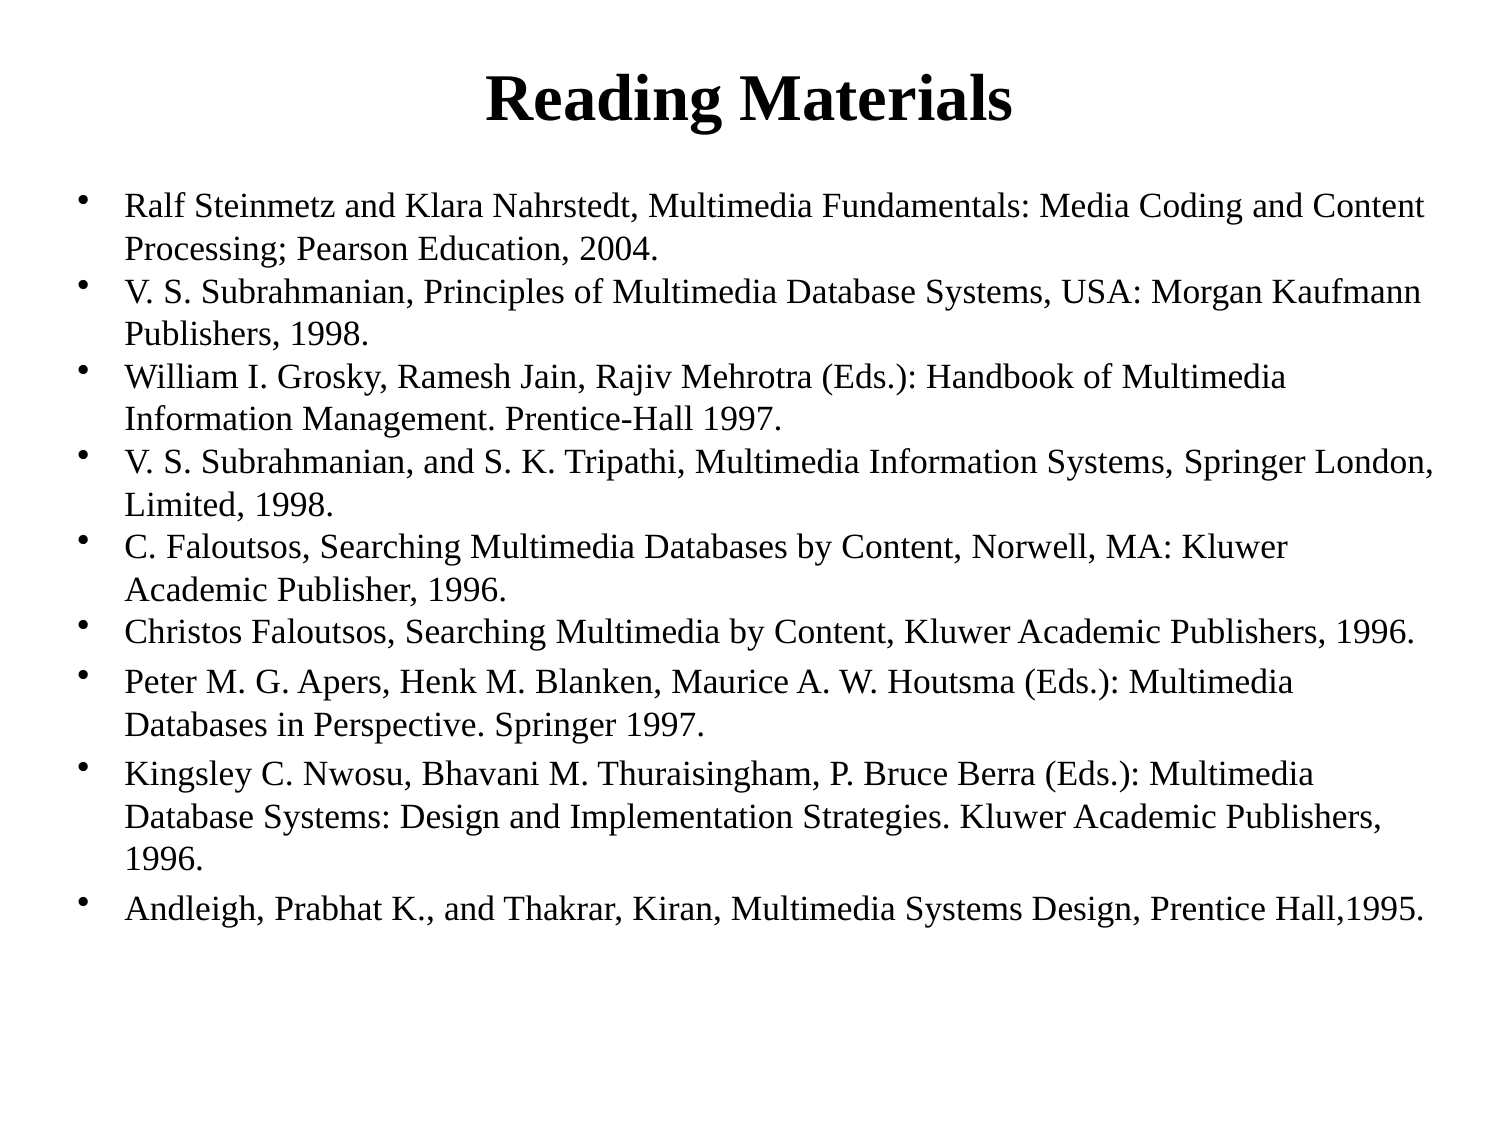

# Reading Materials
Ralf Steinmetz and Klara Nahrstedt, Multimedia Fundamentals: Media Coding and Content Processing; Pearson Education, 2004.
V. S. Subrahmanian, Principles of Multimedia Database Systems, USA: Morgan Kaufmann Publishers, 1998.
William I. Grosky, Ramesh Jain, Rajiv Mehrotra (Eds.): Handbook of Multimedia Information Management. Prentice-Hall 1997.
V. S. Subrahmanian, and S. K. Tripathi, Multimedia Information Systems, Springer London, Limited, 1998.
C. Faloutsos, Searching Multimedia Databases by Content, Norwell, MA: Kluwer Academic Publisher, 1996.
Christos Faloutsos, Searching Multimedia by Content, Kluwer Academic Publishers, 1996.
Peter M. G. Apers, Henk M. Blanken, Maurice A. W. Houtsma (Eds.): Multimedia Databases in Perspective. Springer 1997.
Kingsley C. Nwosu, Bhavani M. Thuraisingham, P. Bruce Berra (Eds.): Multimedia Database Systems: Design and Implementation Strategies. Kluwer Academic Publishers, 1996.
Andleigh, Prabhat K., and Thakrar, Kiran, Multimedia Systems Design, Prentice Hall,1995.

4